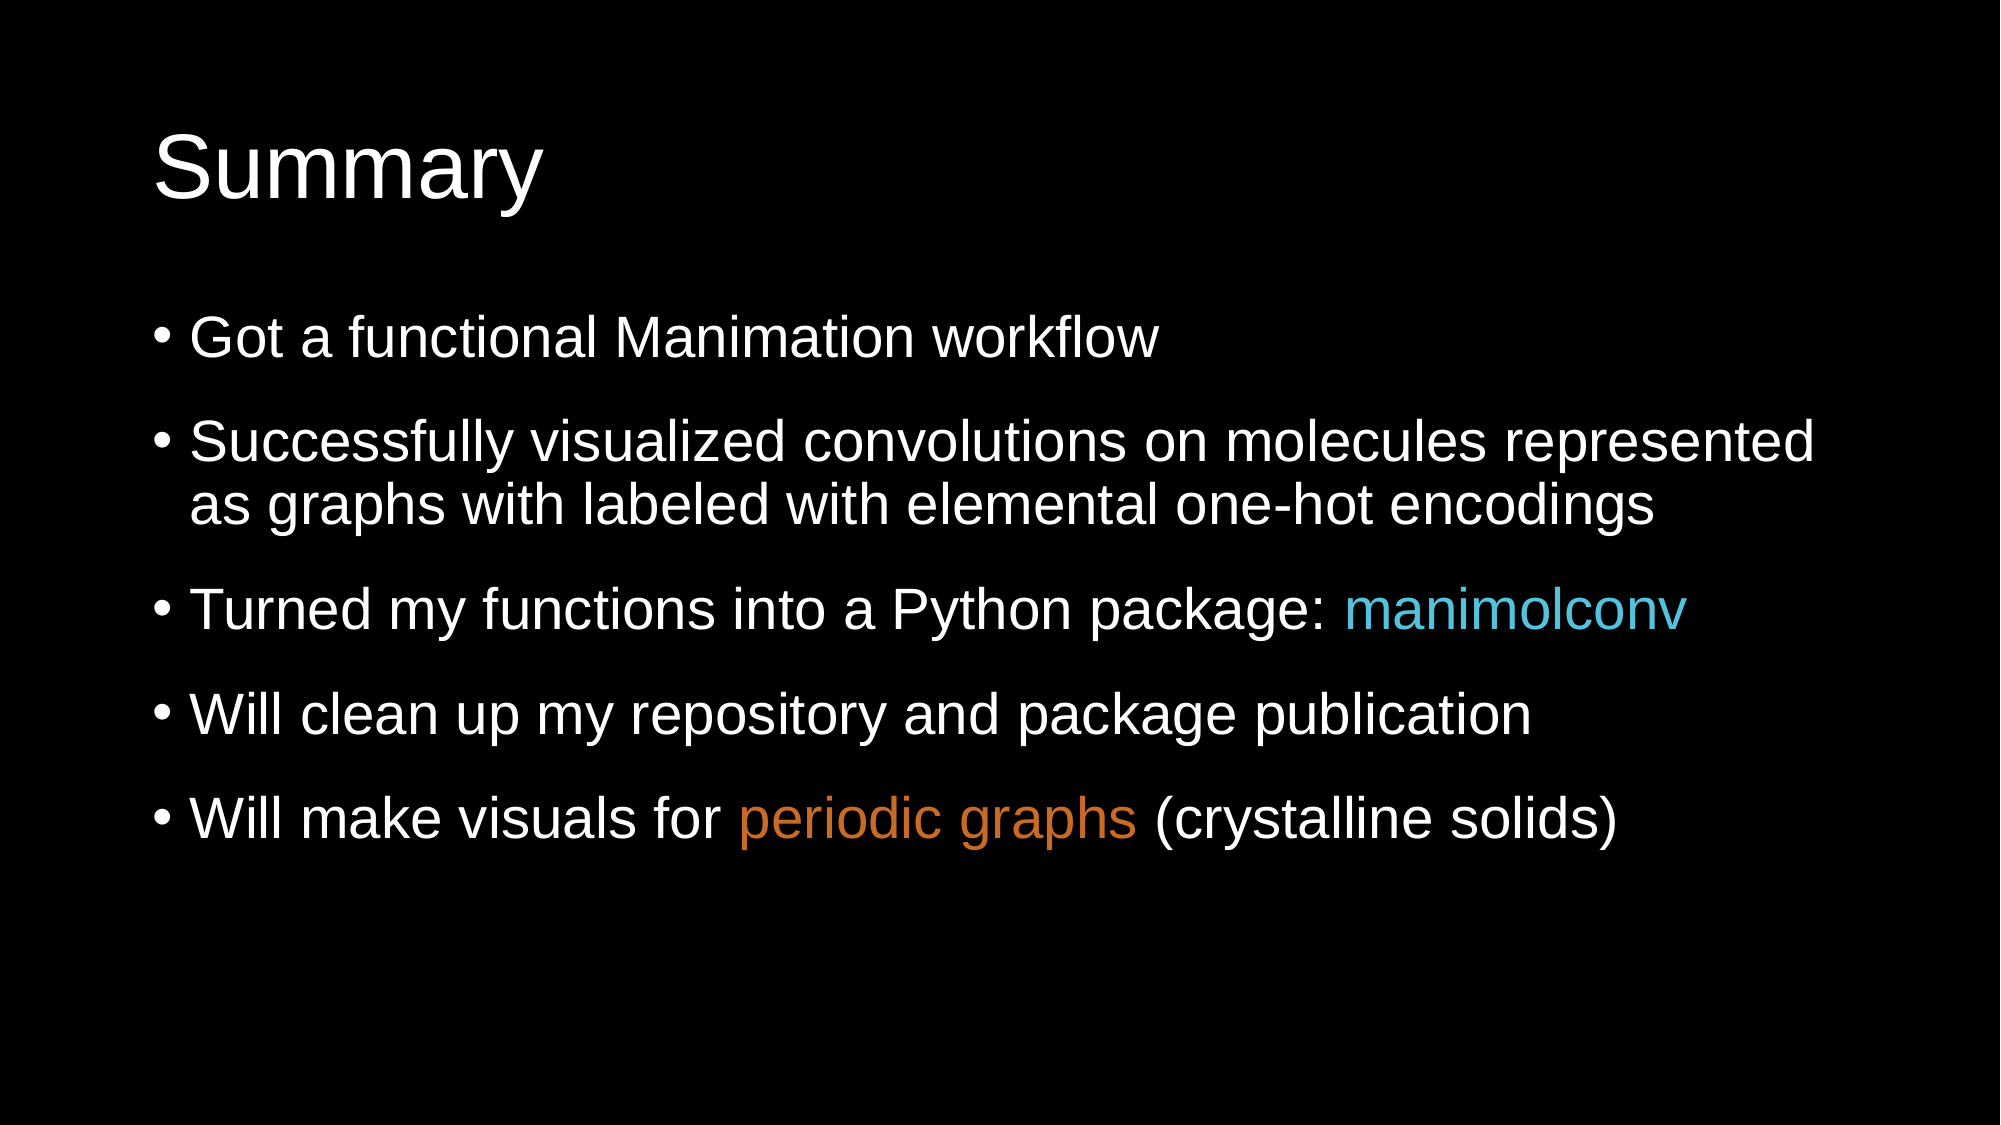

# Summary
Got a functional Manimation workflow
Successfully visualized convolutions on molecules represented as graphs with labeled with elemental one-hot encodings
Turned my functions into a Python package: manimolconv
Will clean up my repository and package publication
Will make visuals for periodic graphs (crystalline solids)